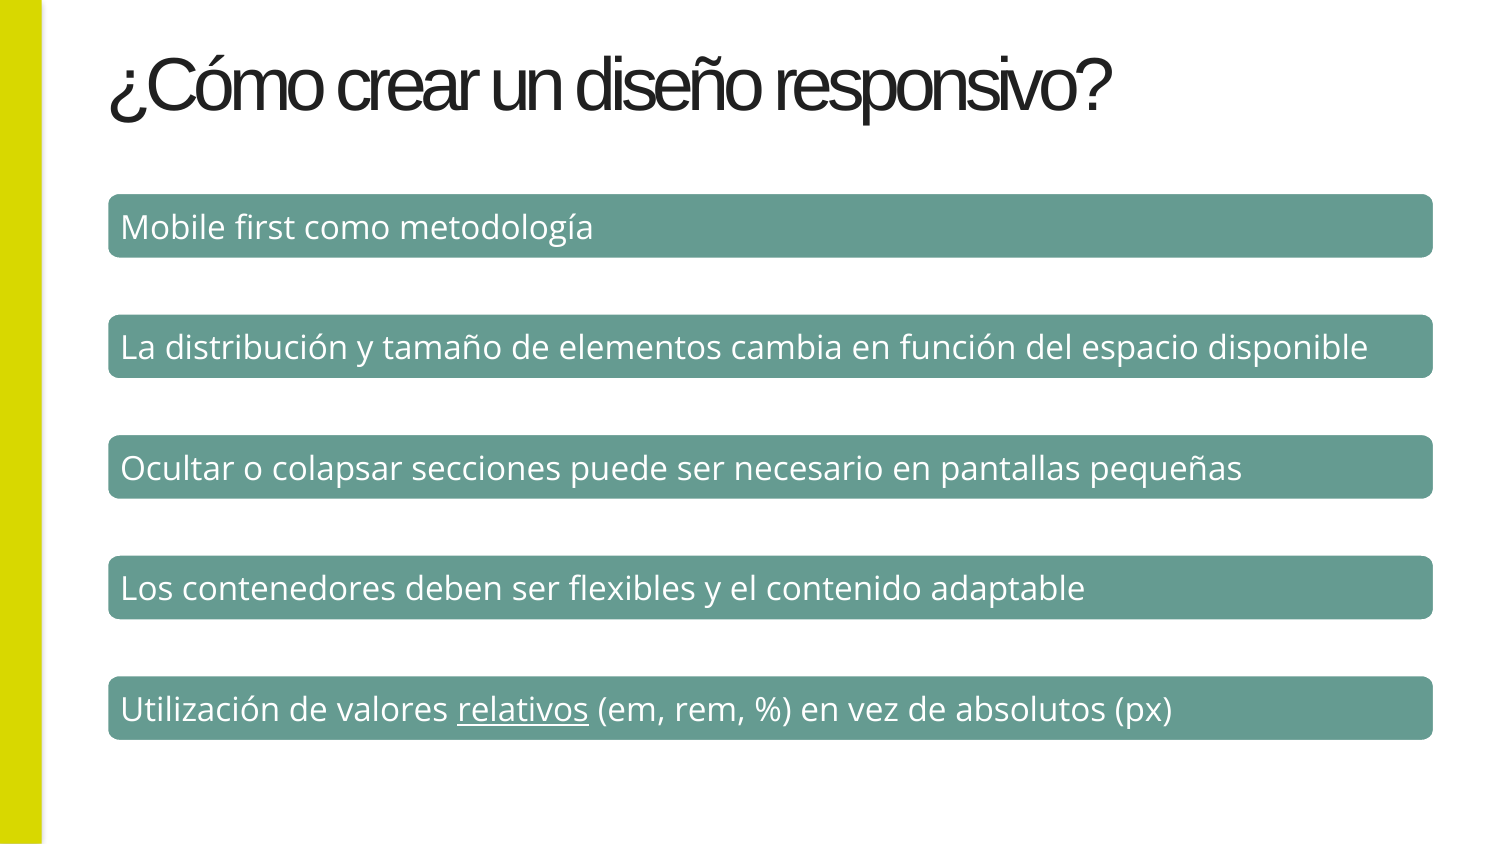

# ¿Cómo crear un diseño responsivo?
Mobile first como metodología
La distribución y tamaño de elementos cambia en función del espacio disponible
Ocultar o colapsar secciones puede ser necesario en pantallas pequeñas
Los contenedores deben ser flexibles y el contenido adaptable
Utilización de valores relativos (em, rem, %) en vez de absolutos (px)